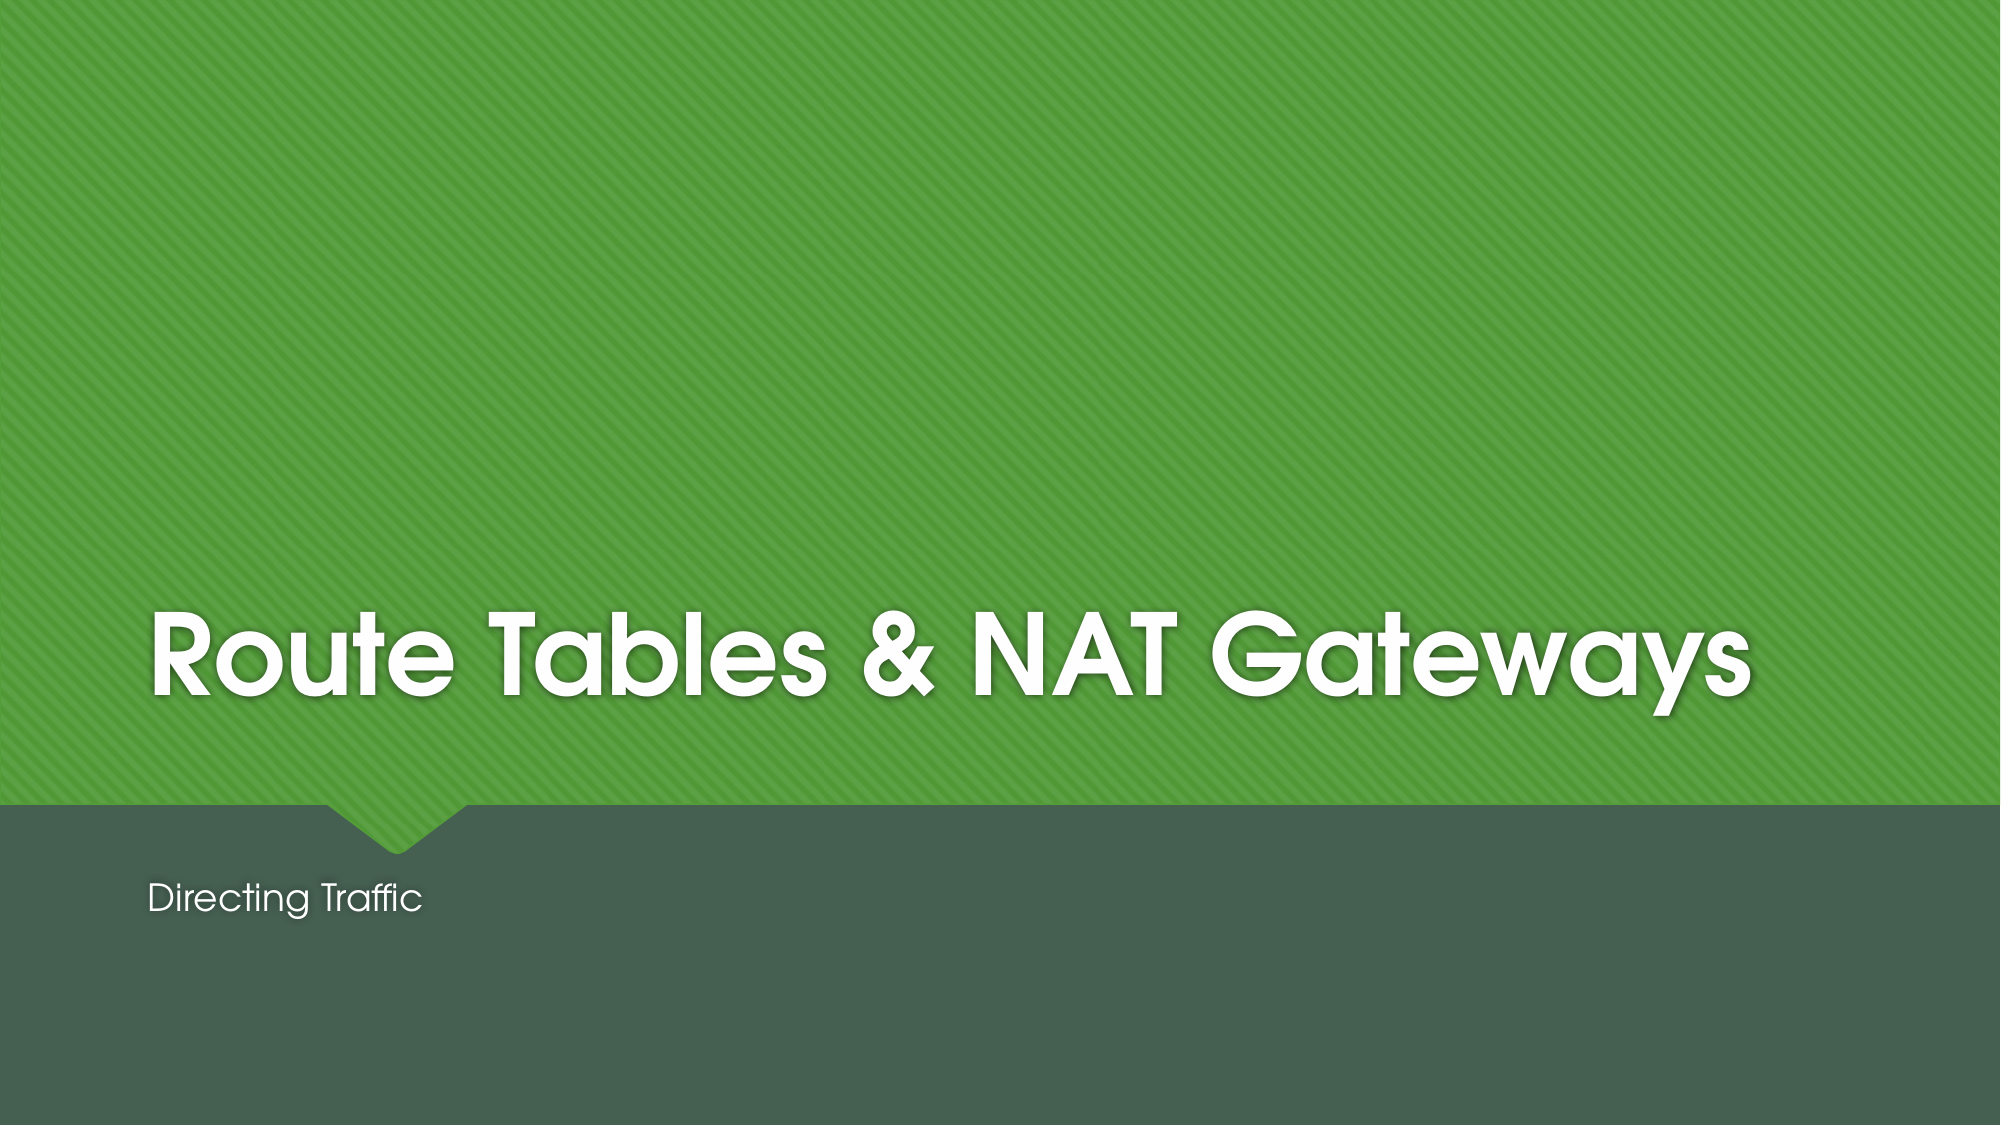

# Route Tables & NAT Gateways
Directing Traffic